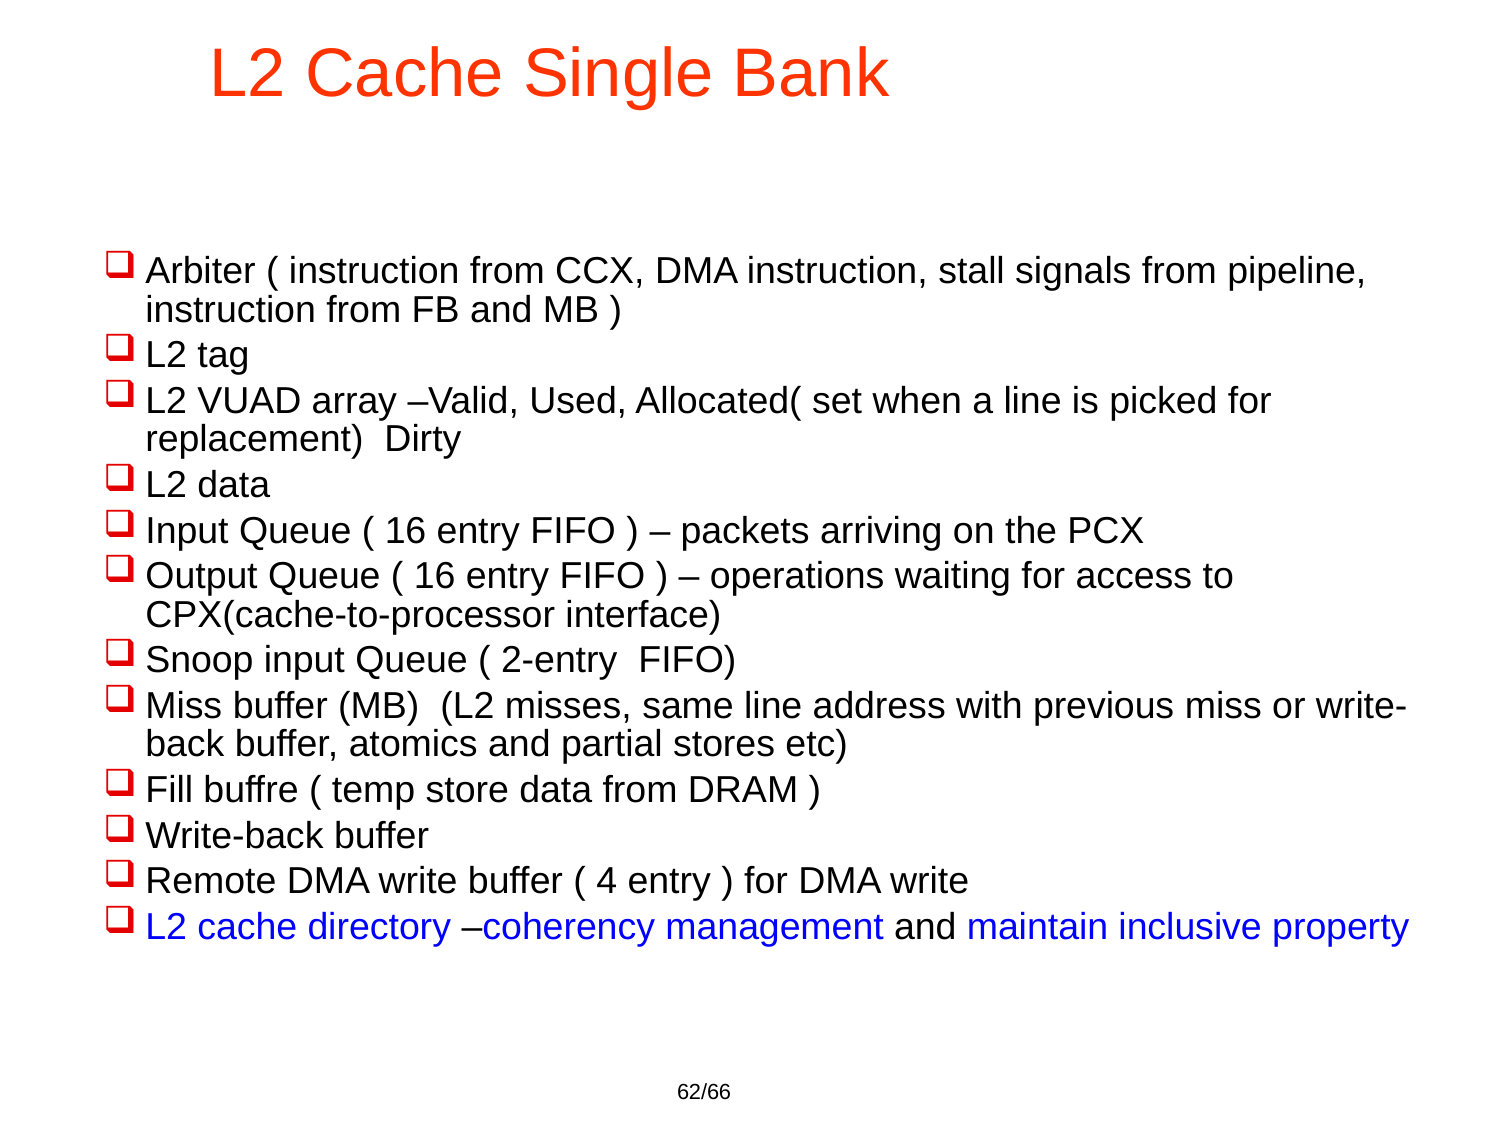

# L2 Cache Single Bank
Arbiter ( instruction from CCX, DMA instruction, stall signals from pipeline, instruction from FB and MB )
L2 tag
L2 VUAD array –Valid, Used, Allocated( set when a line is picked for replacement)  Dirty
L2 data
Input Queue ( 16 entry FIFO ) – packets arriving on the PCX
Output Queue ( 16 entry FIFO ) – operations waiting for access to CPX(cache-to-processor interface)
Snoop input Queue ( 2-entry  FIFO)
Miss buffer (MB)  (L2 misses, same line address with previous miss or write-back buffer, atomics and partial stores etc)
Fill buffre ( temp store data from DRAM )
Write-back buffer
Remote DMA write buffer ( 4 entry ) for DMA write
L2 cache directory –coherency management and maintain inclusive property